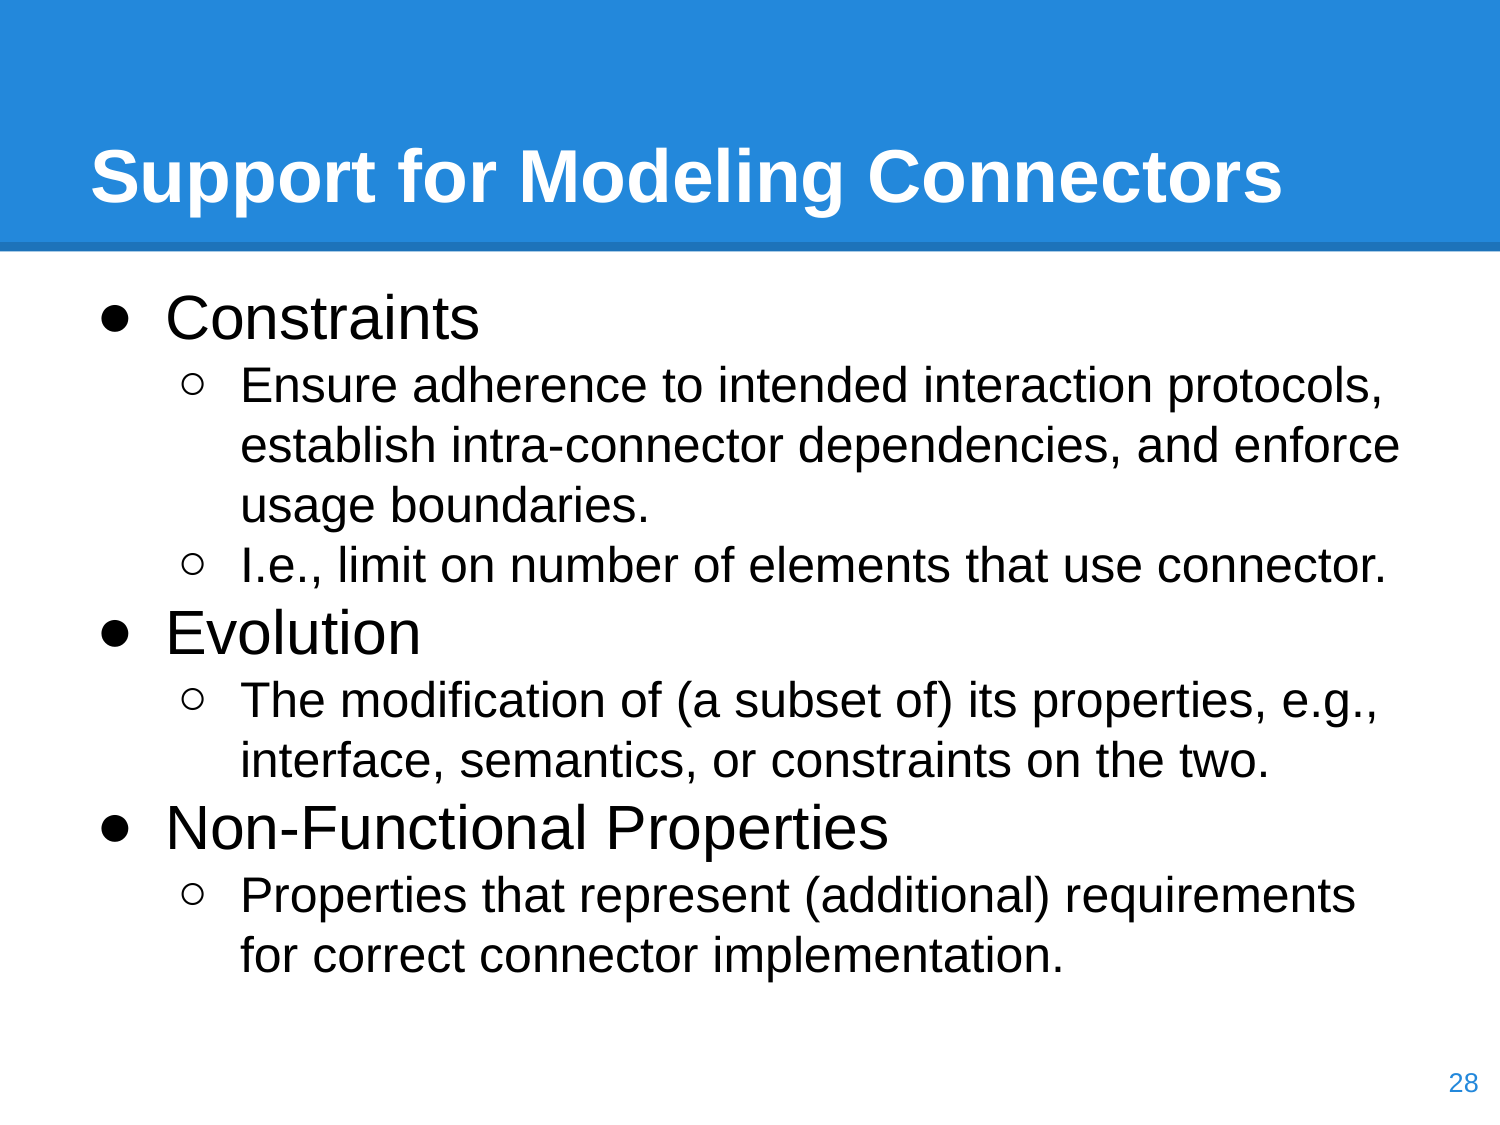

# Support for Modeling Connectors
Constraints
Ensure adherence to intended interaction protocols, establish intra-connector dependencies, and enforce usage boundaries.
I.e., limit on number of elements that use connector.
Evolution
The modification of (a subset of) its properties, e.g., interface, semantics, or constraints on the two.
Non-Functional Properties
Properties that represent (additional) requirements for correct connector implementation.

28